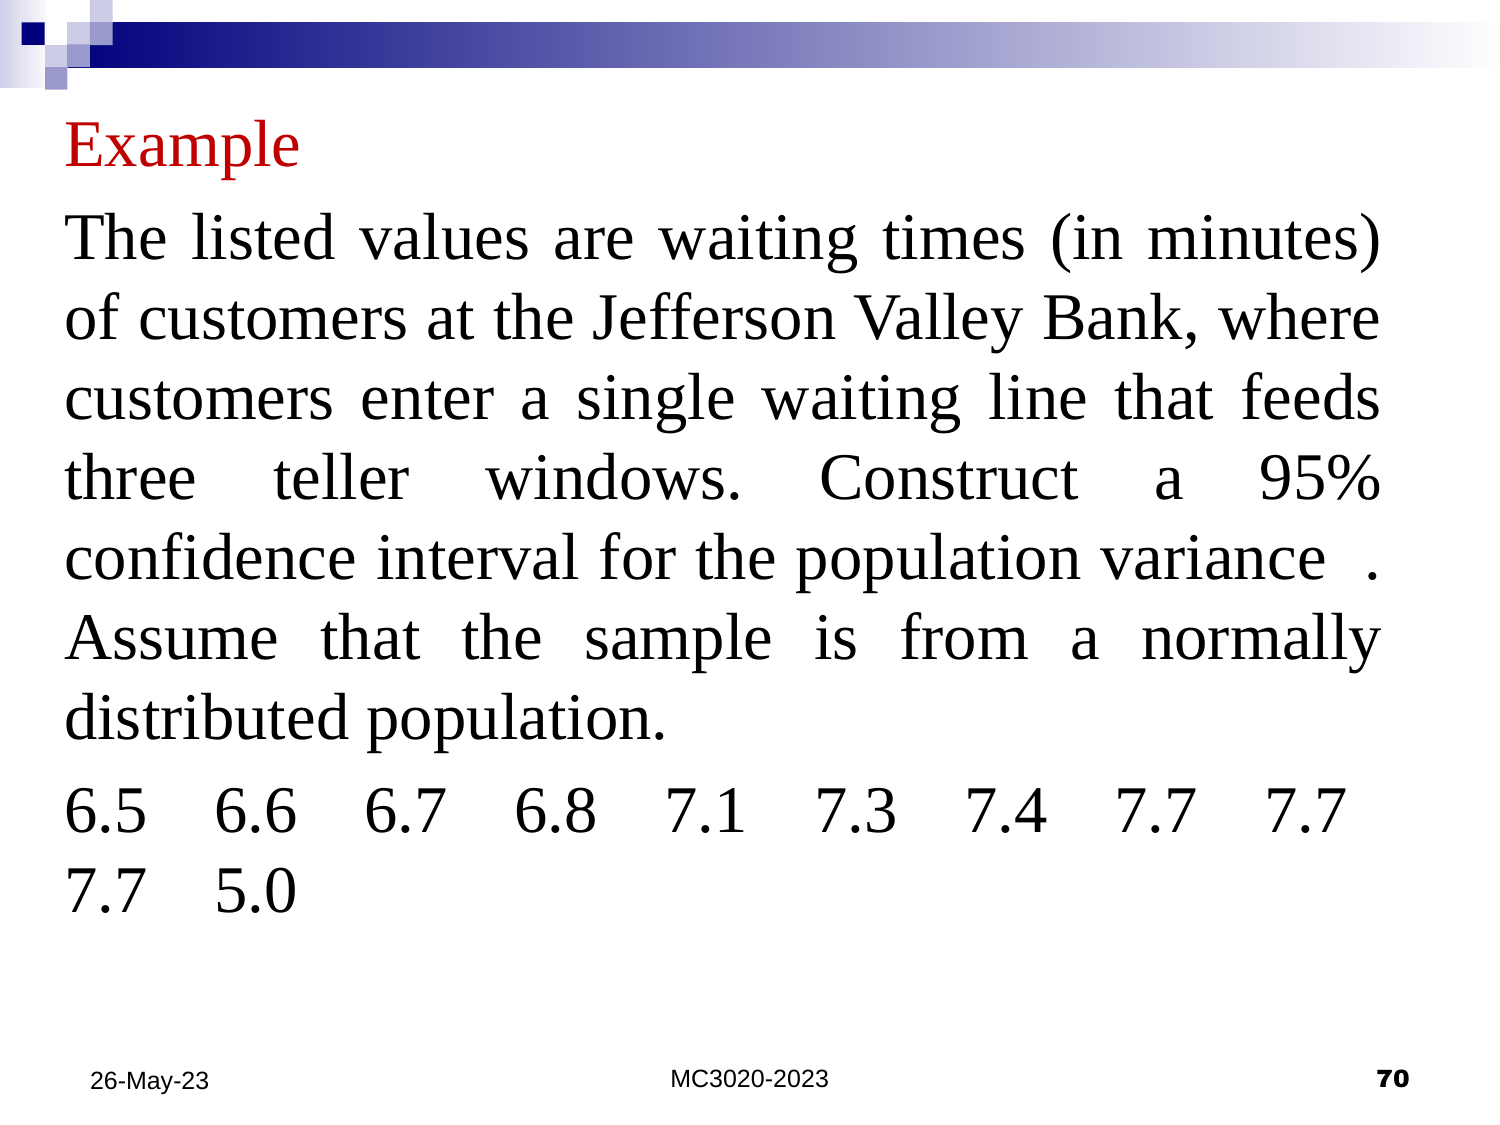

Example
The listed values are waiting times (in minutes) of customers at the Jefferson Valley Bank, where customers enter a single waiting line that feeds three teller windows. Construct a 95% confidence interval for the population variance  . Assume that the sample is from a normally distributed population.
6.5	6.6	6.7	6.8	7.1	7.3	7.4	7.7	7.7 7.7	5.0

26-May-23
MC3020-2023
70